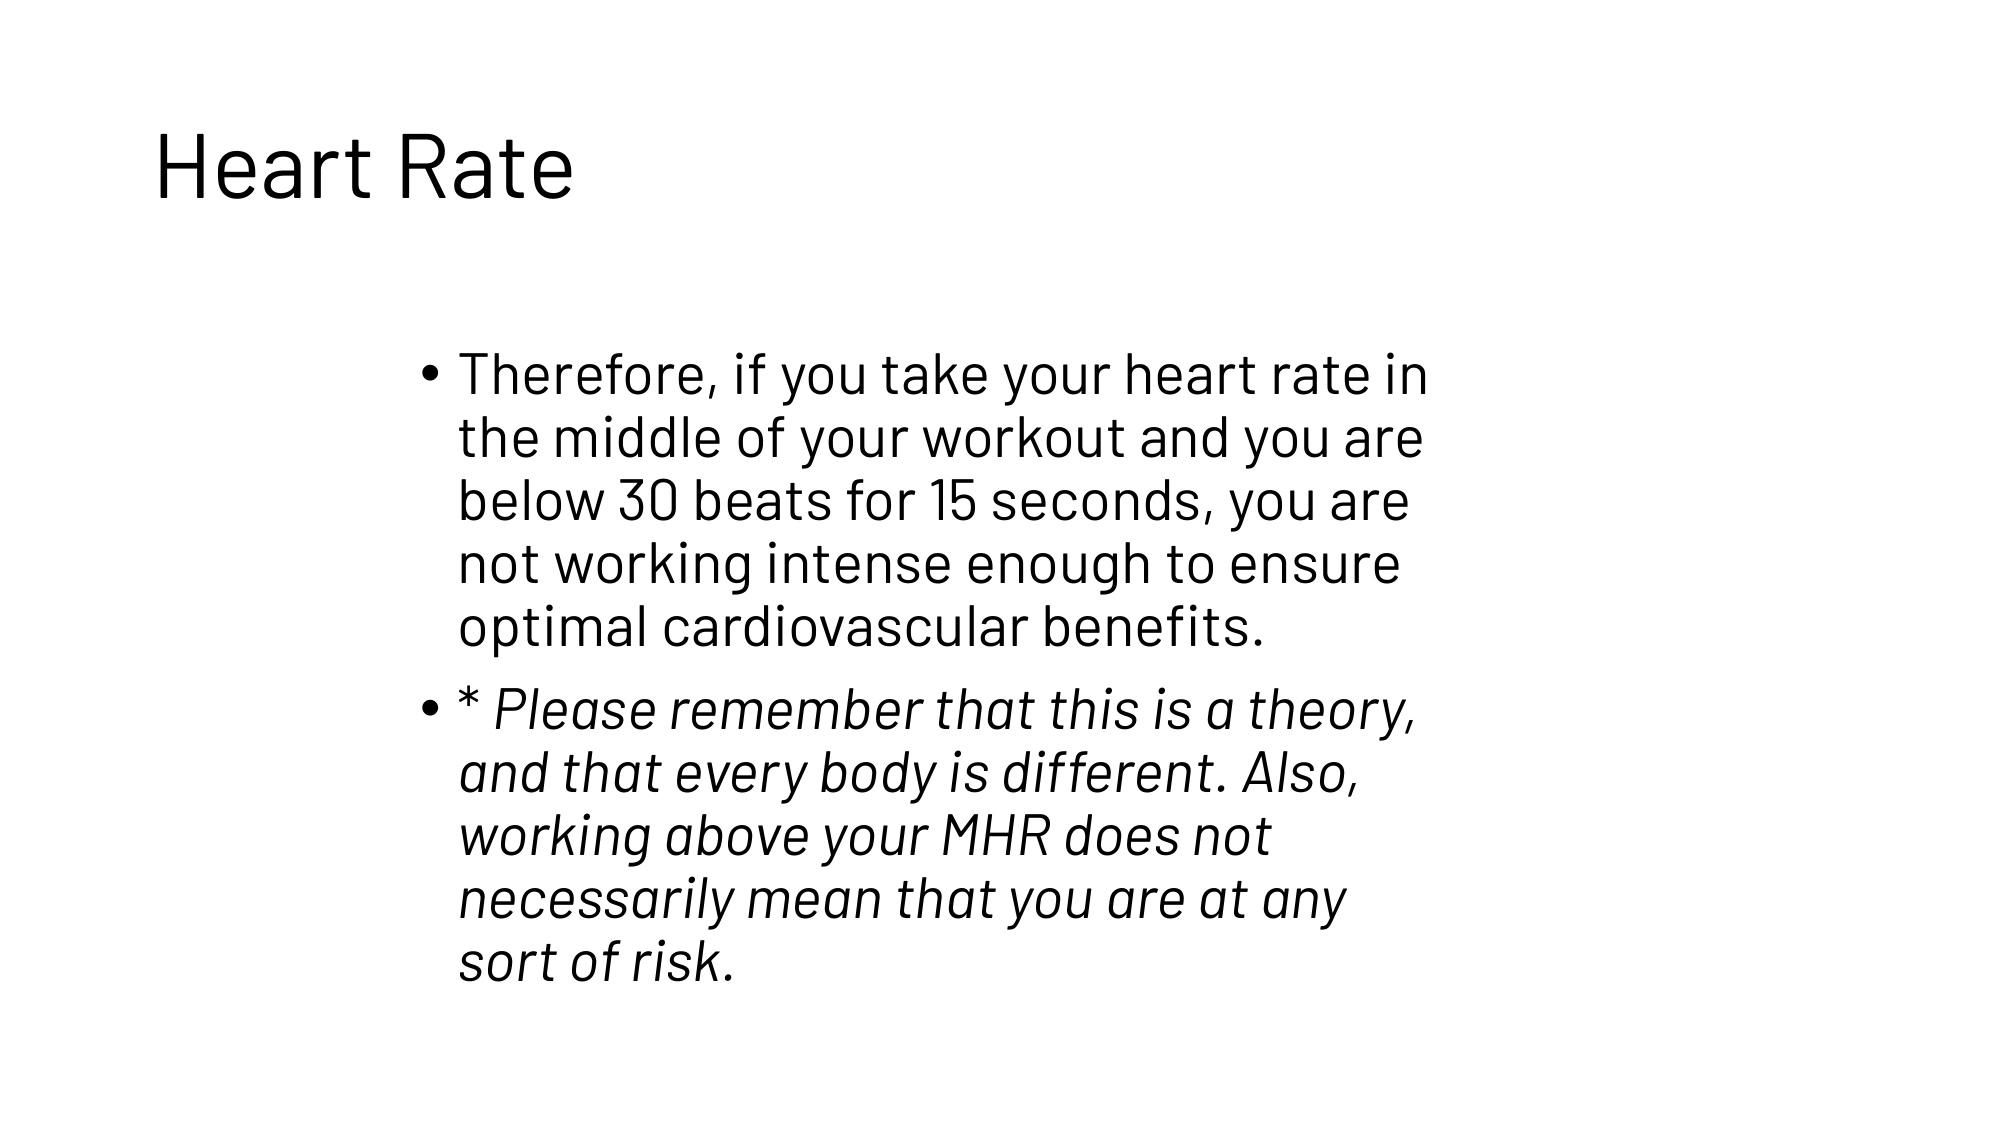

# Heart Rate
Therefore, if you take your heart rate in the middle of your workout and you are below 30 beats for 15 seconds, you are not working intense enough to ensure optimal cardiovascular benefits.
* Please remember that this is a theory, and that every body is different. Also, working above your MHR does not necessarily mean that you are at any sort of risk.